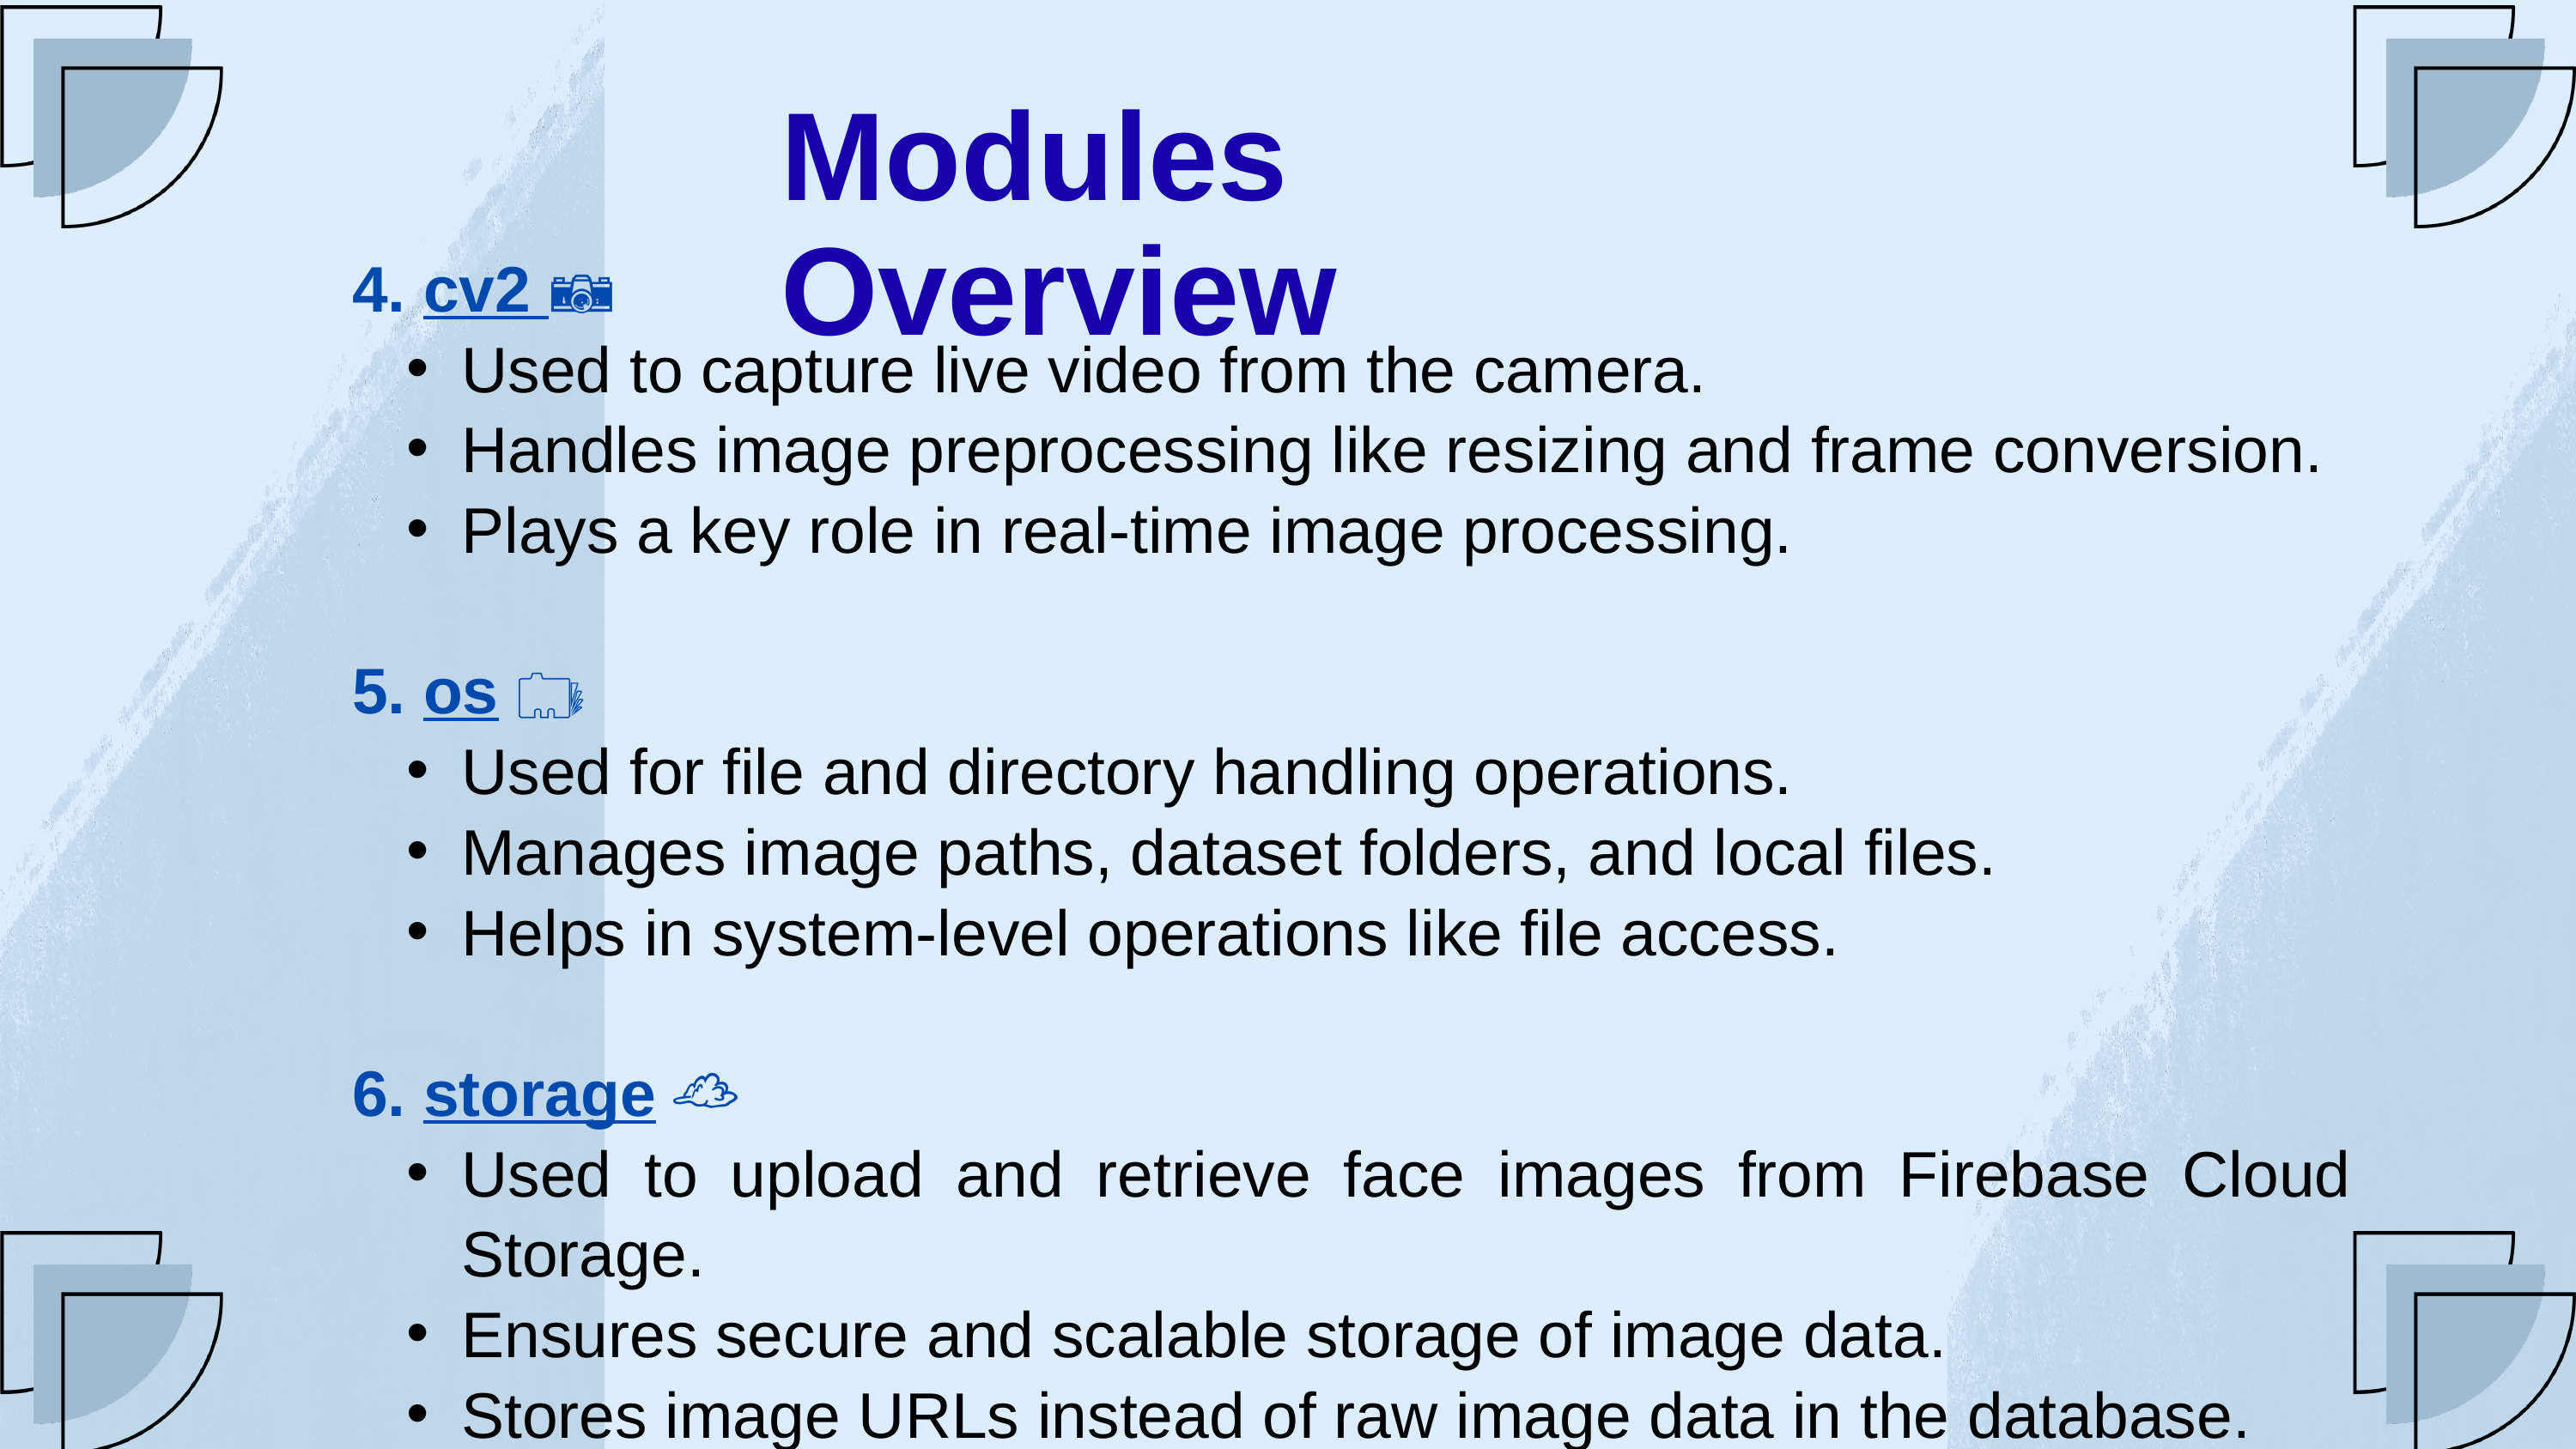

Modules Overview
4. cv2 📷
Used to capture live video from the camera.
Handles image preprocessing like resizing and frame conversion.
Plays a key role in real-time image processing.

5. os 🗂️
Used for file and directory handling operations.
Manages image paths, dataset folders, and local files.
Helps in system-level operations like file access.

6. storage ☁️
Used to upload and retrieve face images from Firebase Cloud Storage.
Ensures secure and scalable storage of image data.
Stores image URLs instead of raw image data in the database.

7.credentials 🔑
Used to authenticate the application with Firebase.
Ensures only authorized backend access to Firebase services.
Prevents unauthorized data manipulation.

8.datetime ⏰
Used to record date and time of attendance.
Helps in maintaining daily attendance logs.
Prevents multiple attendance entries for the same day.